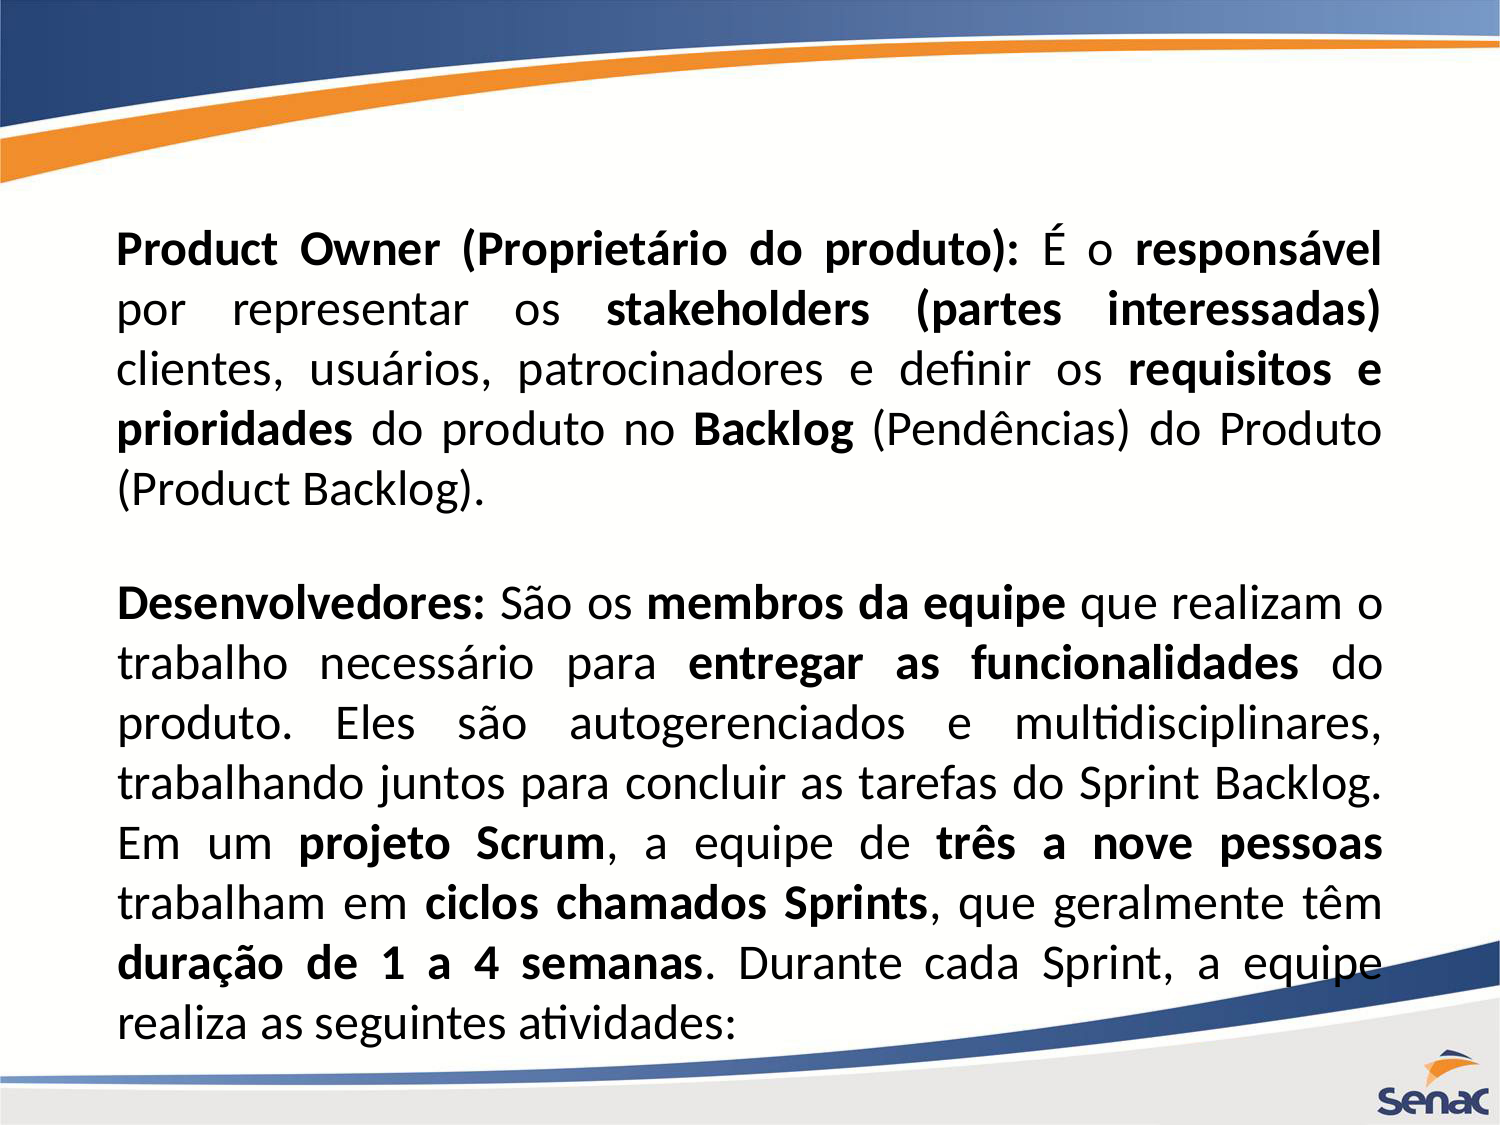

Product Owner (Proprietário do produto): É o responsável por representar os stakeholders (partes interessadas) clientes, usuários, patrocinadores e definir os requisitos e prioridades do produto no Backlog (Pendências) do Produto (Product Backlog).
Desenvolvedores: São os membros da equipe que realizam o trabalho necessário para entregar as funcionalidades do produto. Eles são autogerenciados e multidisciplinares, trabalhando juntos para concluir as tarefas do Sprint Backlog. Em um projeto Scrum, a equipe de três a nove pessoas trabalham em ciclos chamados Sprints, que geralmente têm duração de 1 a 4 semanas. Durante cada Sprint, a equipe realiza as seguintes atividades: